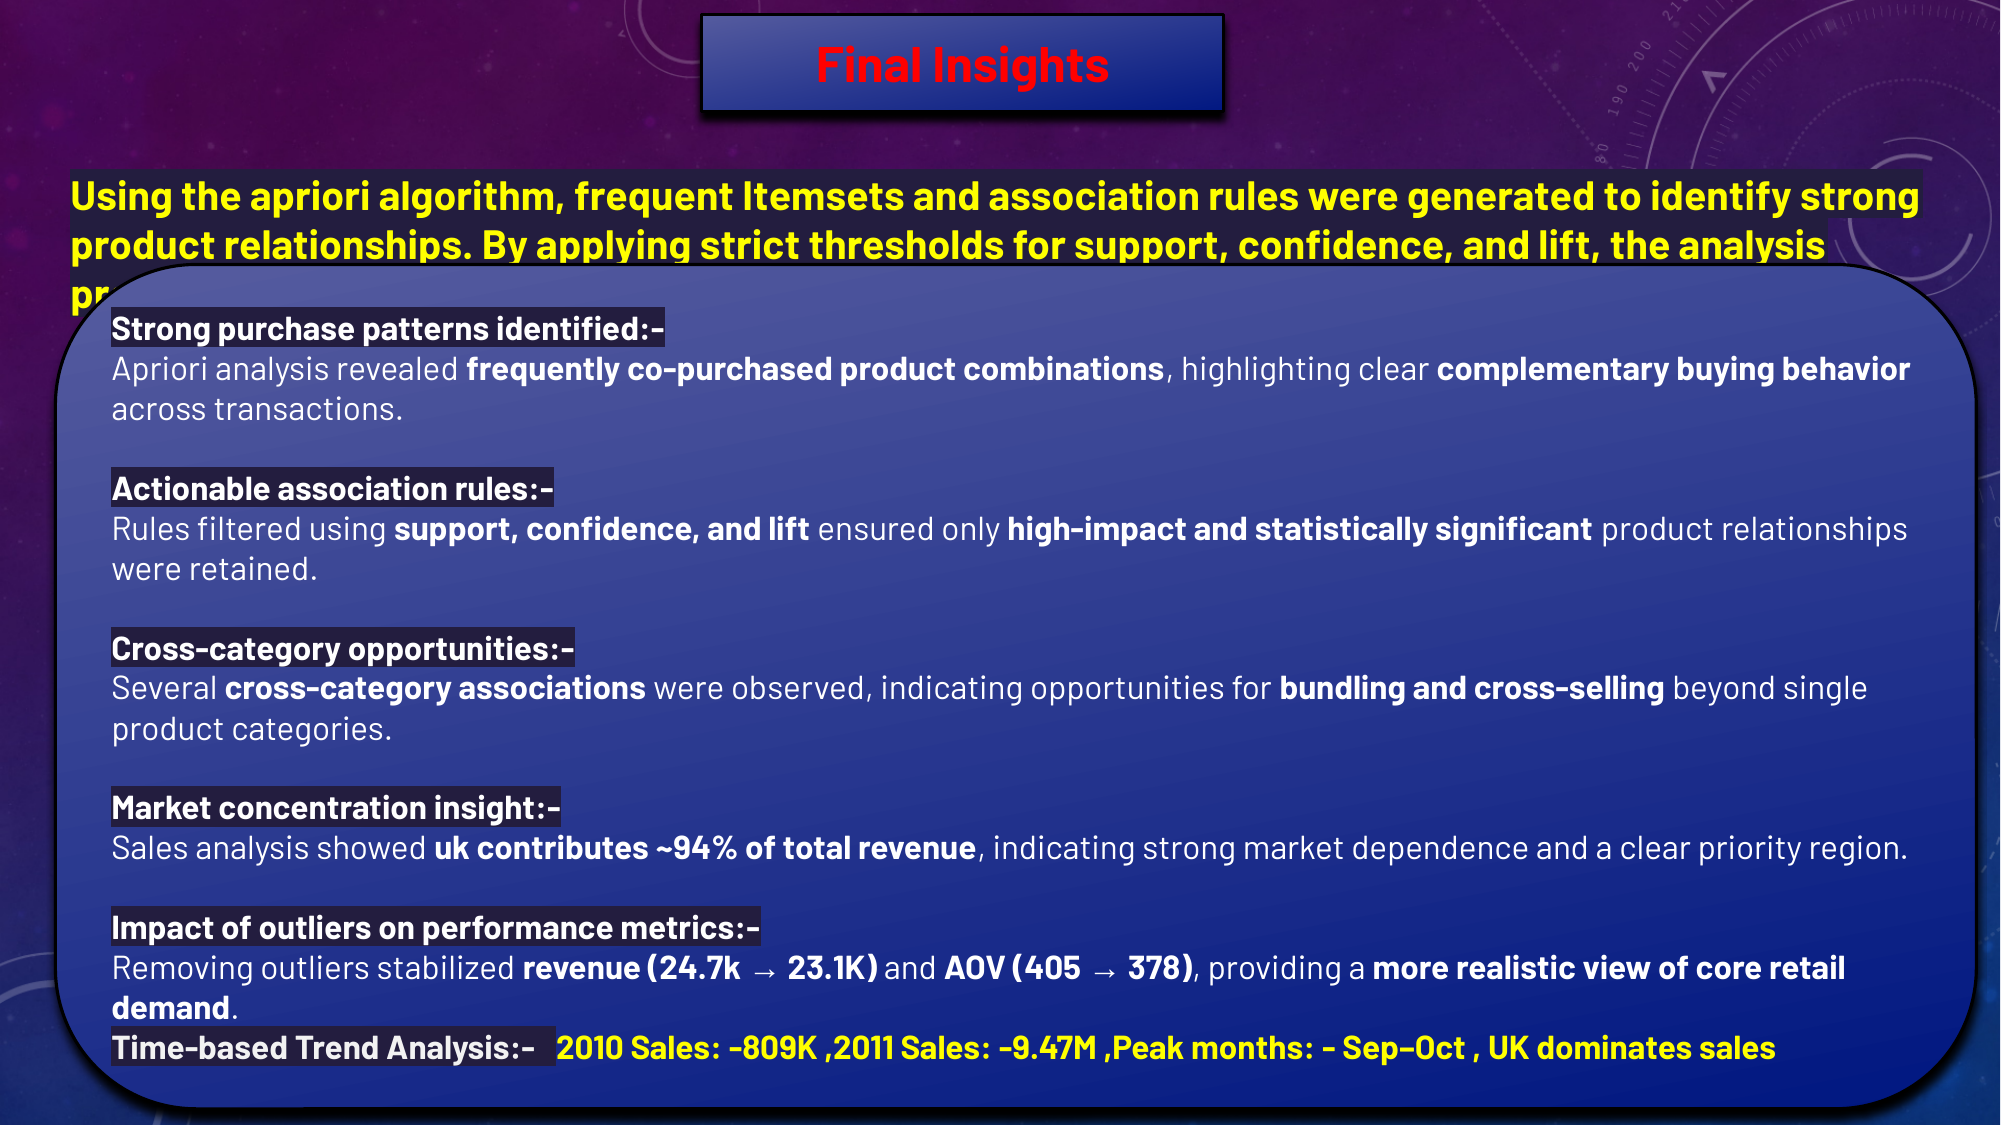

# Final Insights

Using the apriori algorithm, frequent Itemsets and association rules were generated to identify strong product relationships. By applying strict thresholds for support, confidence, and lift, the analysis produced 84 strong and actionable association rules with high reliability and business relevance.

Strong purchase patterns identified:-
Apriori analysis revealed frequently co-purchased product combinations, highlighting clear complementary buying behavior across transactions.

Actionable association rules:-
Rules filtered using support, confidence, and lift ensured only high-impact and statistically significant product relationships were retained.

Cross-category opportunities:-
Several cross-category associations were observed, indicating opportunities for bundling and cross-selling beyond single product categories.

Market concentration insight:-
Sales analysis showed uk contributes ~94% of total revenue, indicating strong market dependence and a clear priority region.

Impact of outliers on performance metrics:-
Removing outliers stabilized revenue (24.7k → 23.1K) and AOV (405 → 378), providing a more realistic view of core retail demand.
Time-based Trend Analysis:-   2010 Sales: -809K ,2011 Sales: -9.47M ,Peak months: - Sep–Oct , UK dominates sales